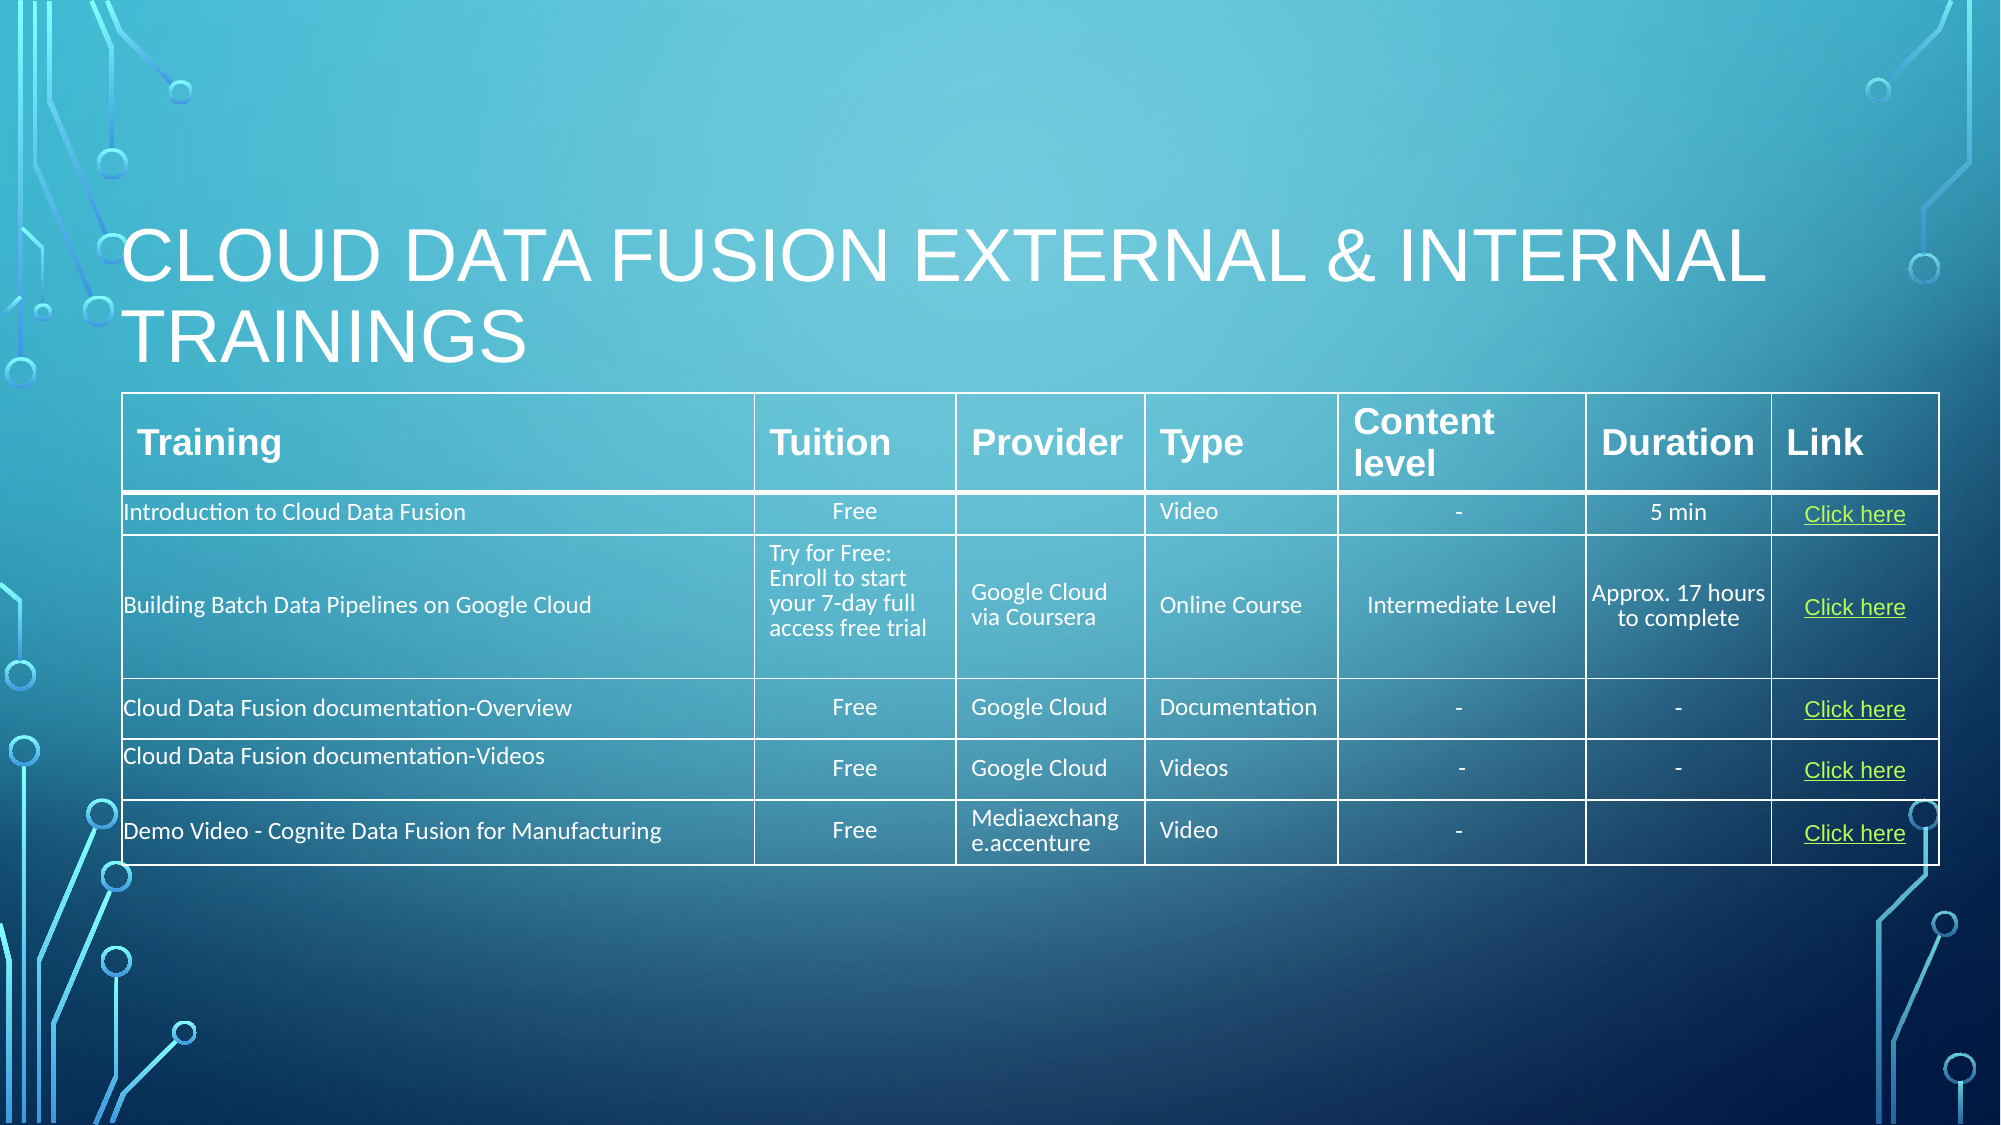

# Cloud data fusion EXTERNAL & INTERNAL  TRAININGS
| Training | Tuition | Provider | Type | Content level | Duration | Link |
| --- | --- | --- | --- | --- | --- | --- |
| Introduction to Cloud Data Fusion | Free |  | Video | - | 5 min | Click here |
| Building Batch Data Pipelines on Google Cloud | Try for Free: Enroll to start your 7-day full access free trial | Google Cloud via Coursera | Online Course | Intermediate Level | Approx. 17 hours to complete | Click here |
| Cloud Data Fusion documentation-Overview | Free | Google Cloud | Documentation | - | - | Click here |
| Cloud Data Fusion documentation-Videos | Free | Google Cloud | Videos | - | - | Click here |
| Demo Video - Cognite Data Fusion for Manufacturing | Free | Mediaexchange.accenture | Video | - |  | Click here |